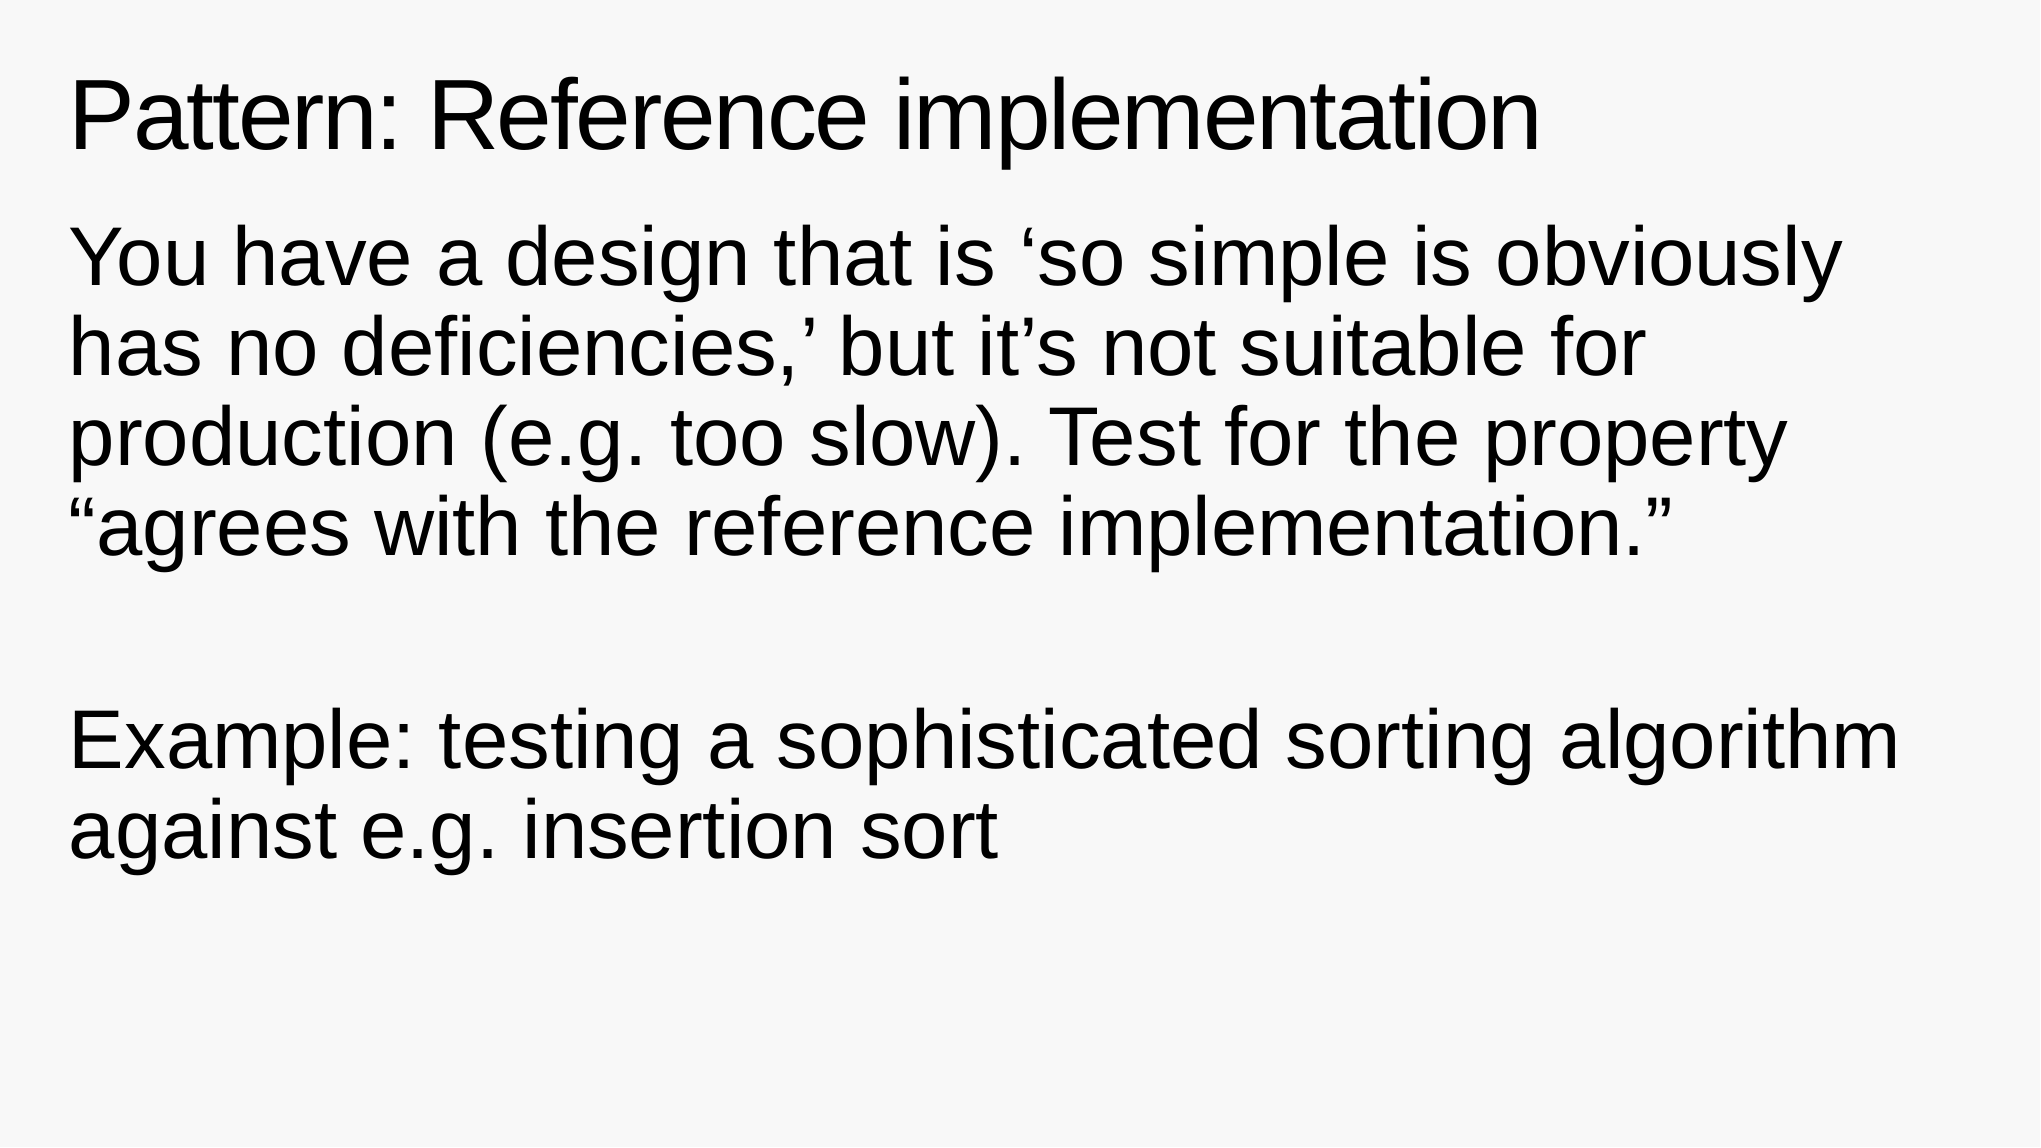

# Pattern: Reference implementation
You have a design that is ‘so simple is obviously has no deficiencies,’ but it’s not suitable for production (e.g. too slow). Test for the property “agrees with the reference implementation.”

Example: testing a sophisticated sorting algorithm against e.g. insertion sort